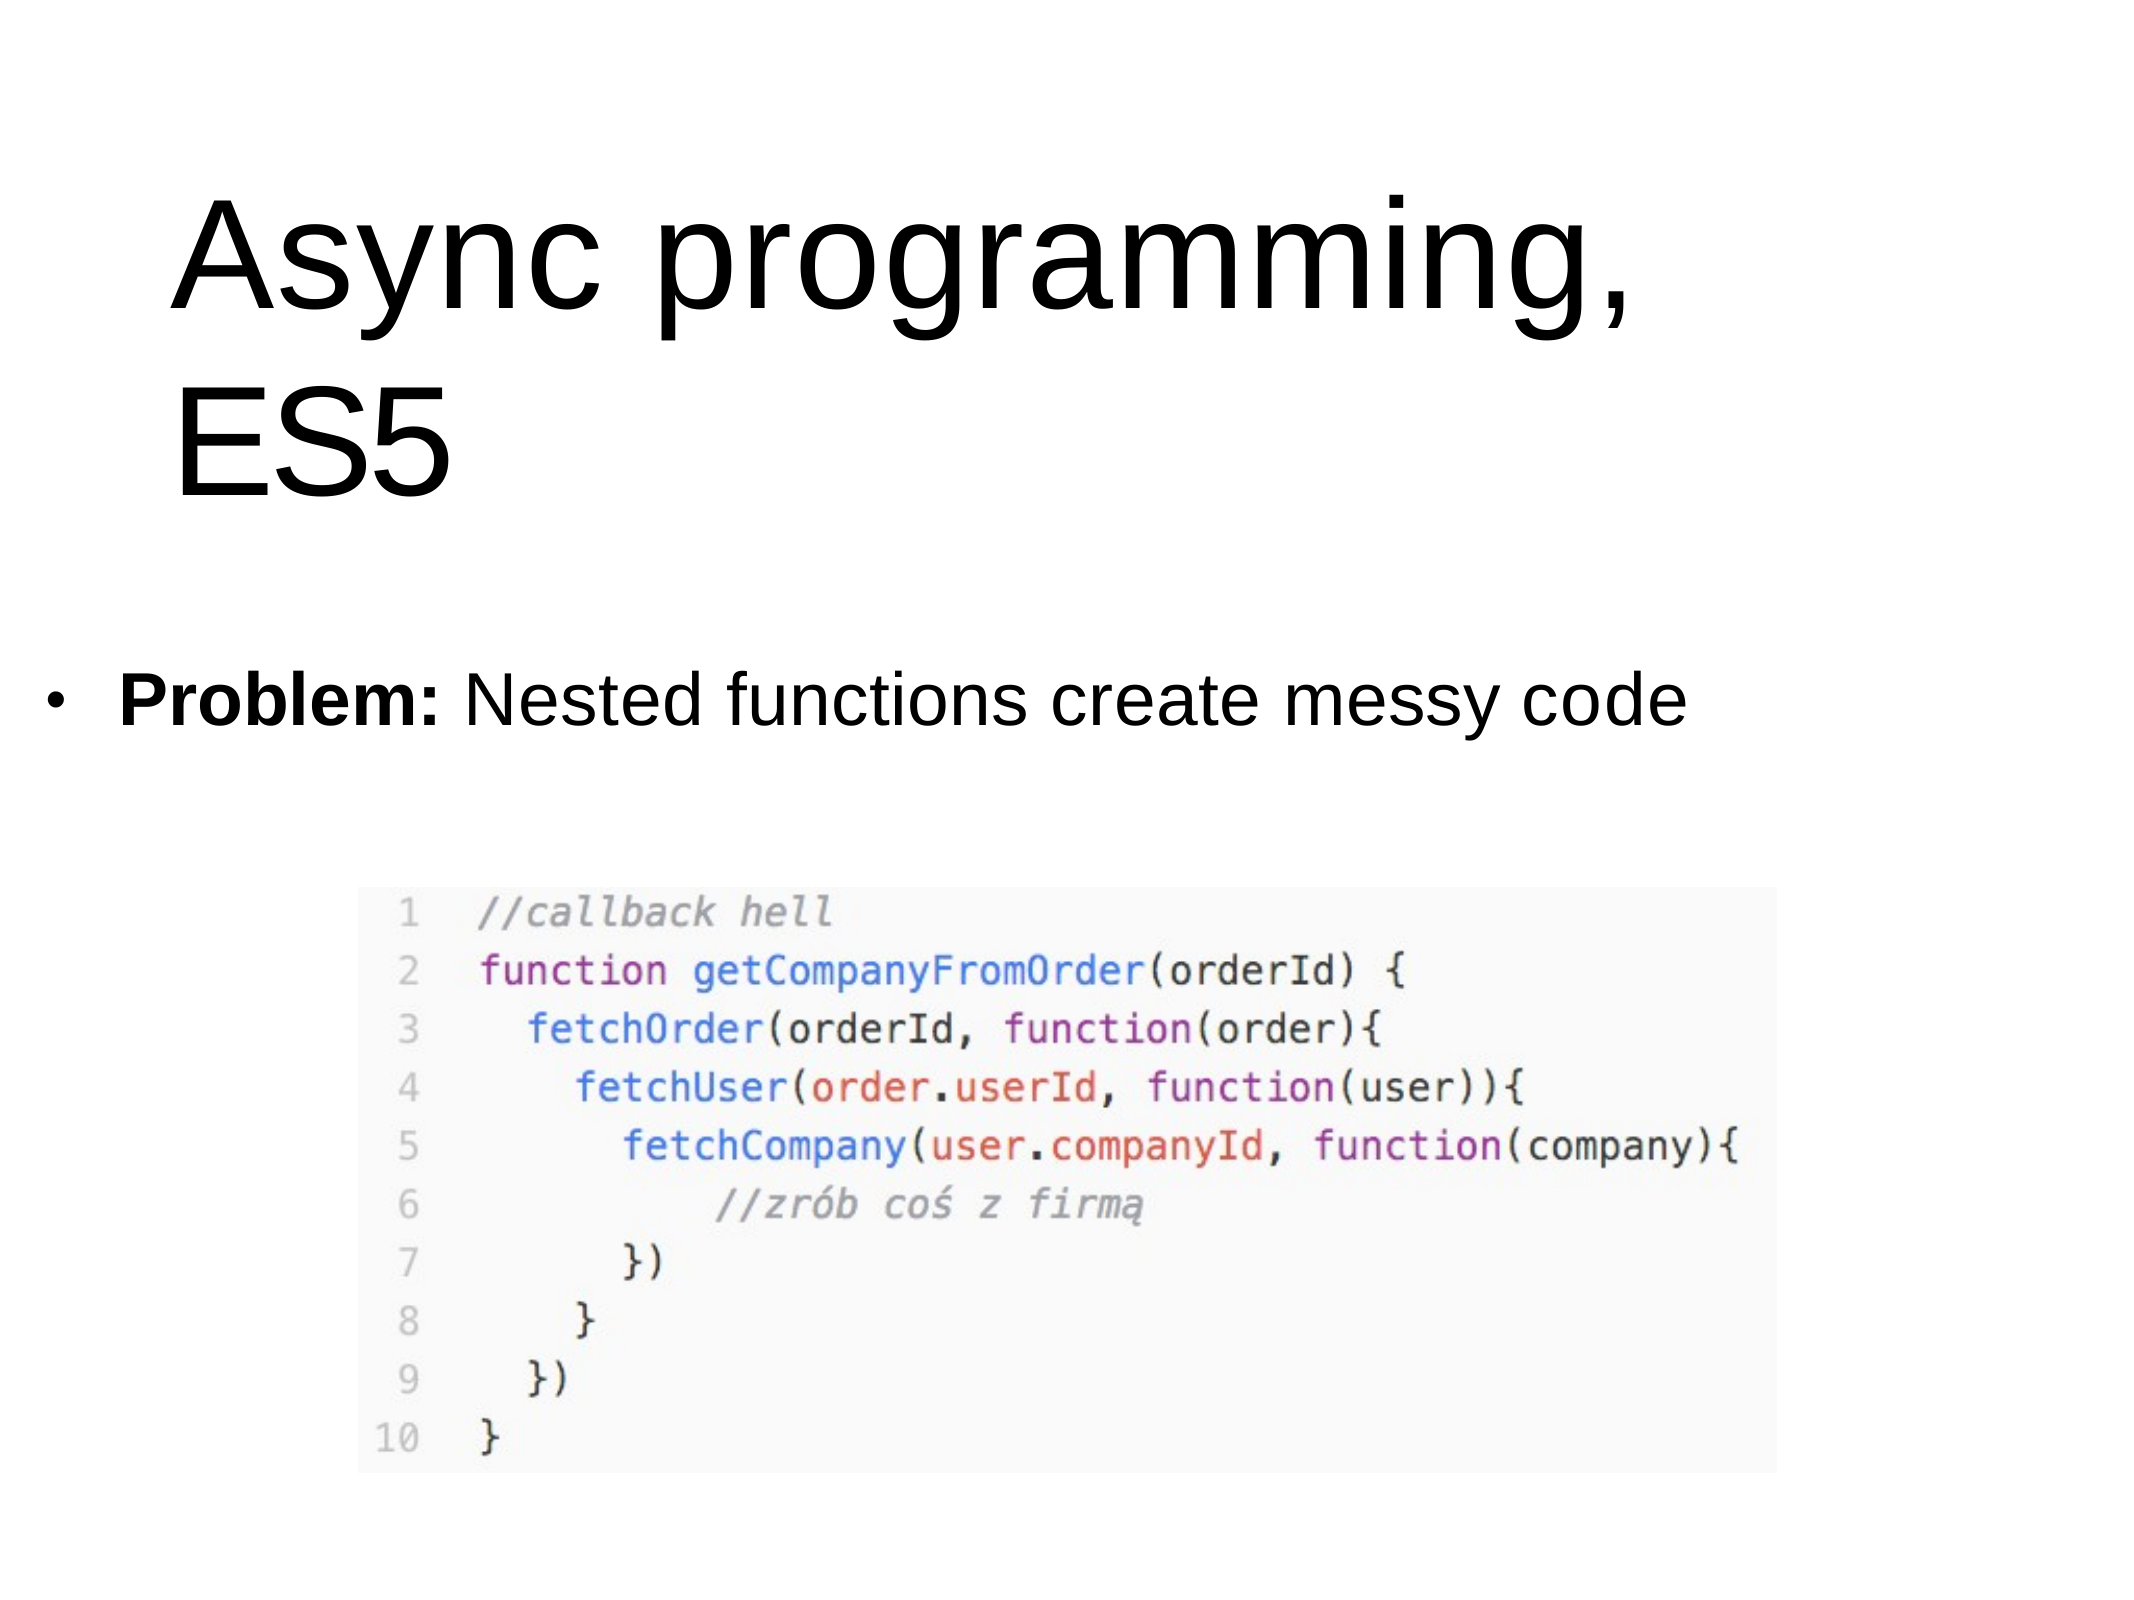

# Async programming, ES5
Problem: Nested functions create messy code
•